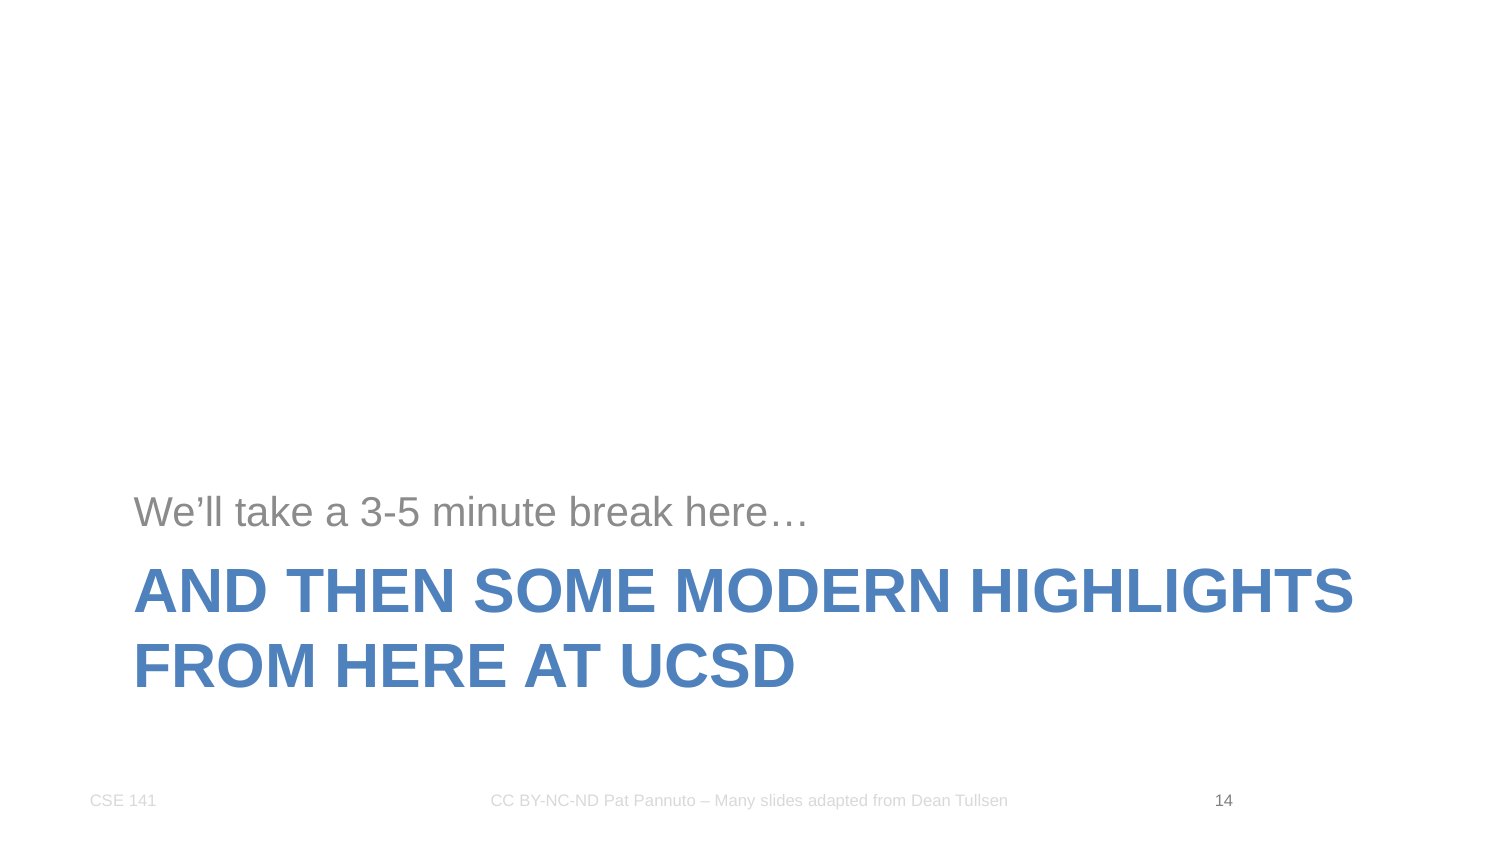

We’ll take a 3-5 minute break here…
# And then some modern highlights from here at ucsd
14